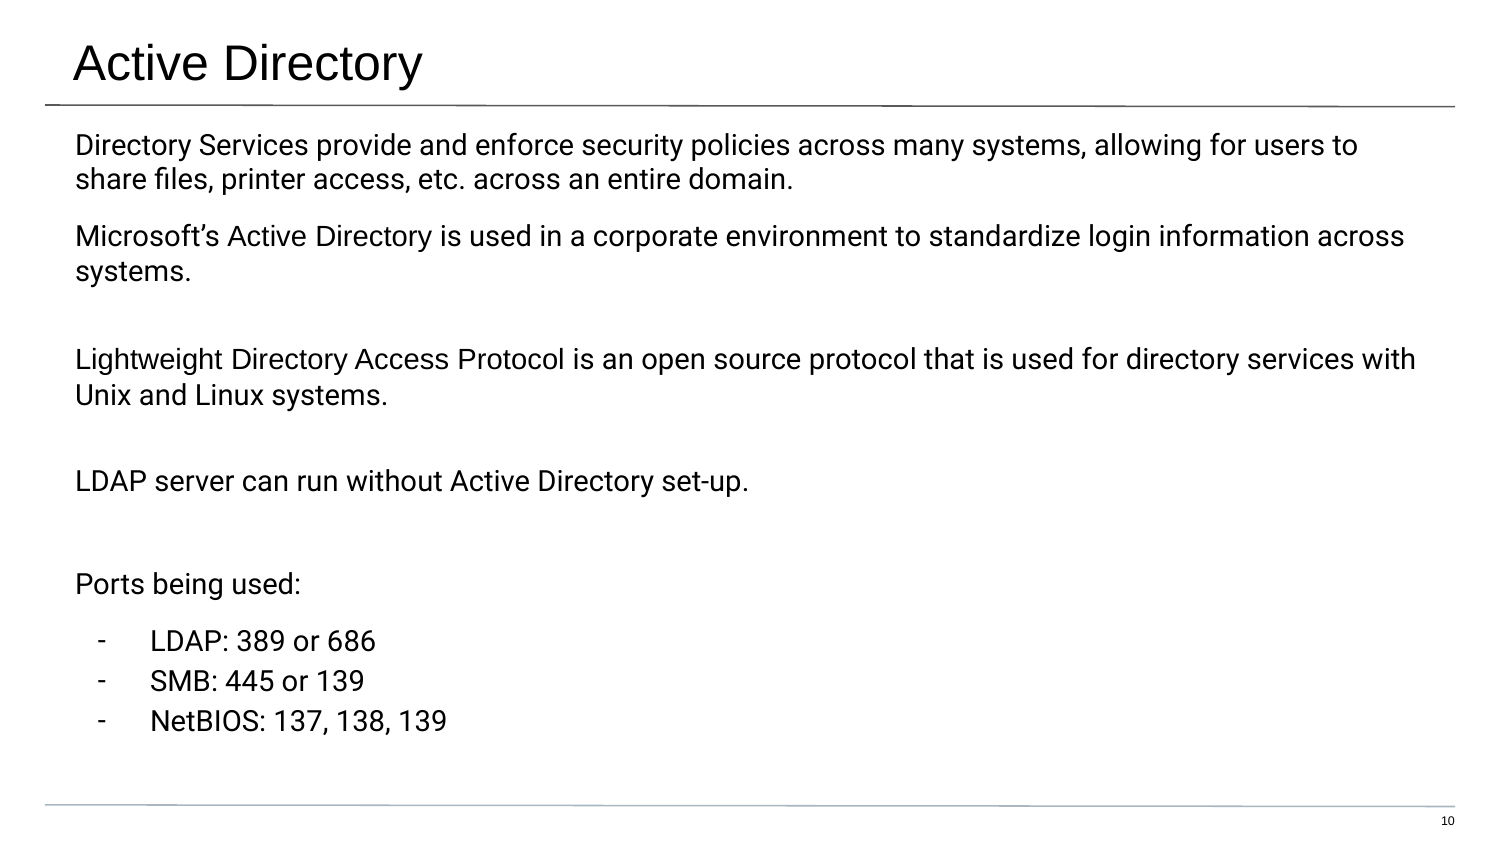

# Active Directory
Directory Services provide and enforce security policies across many systems, allowing for users to share files, printer access, etc. across an entire domain.
Microsoft’s Active Directory is used in a corporate environment to standardize login information across systems.

Lightweight Directory Access Protocol is an open source protocol that is used for directory services with Unix and Linux systems.

LDAP server can run without Active Directory set-up.

Ports being used:
LDAP: 389 or 686
SMB: 445 or 139
NetBIOS: 137, 138, 139

10